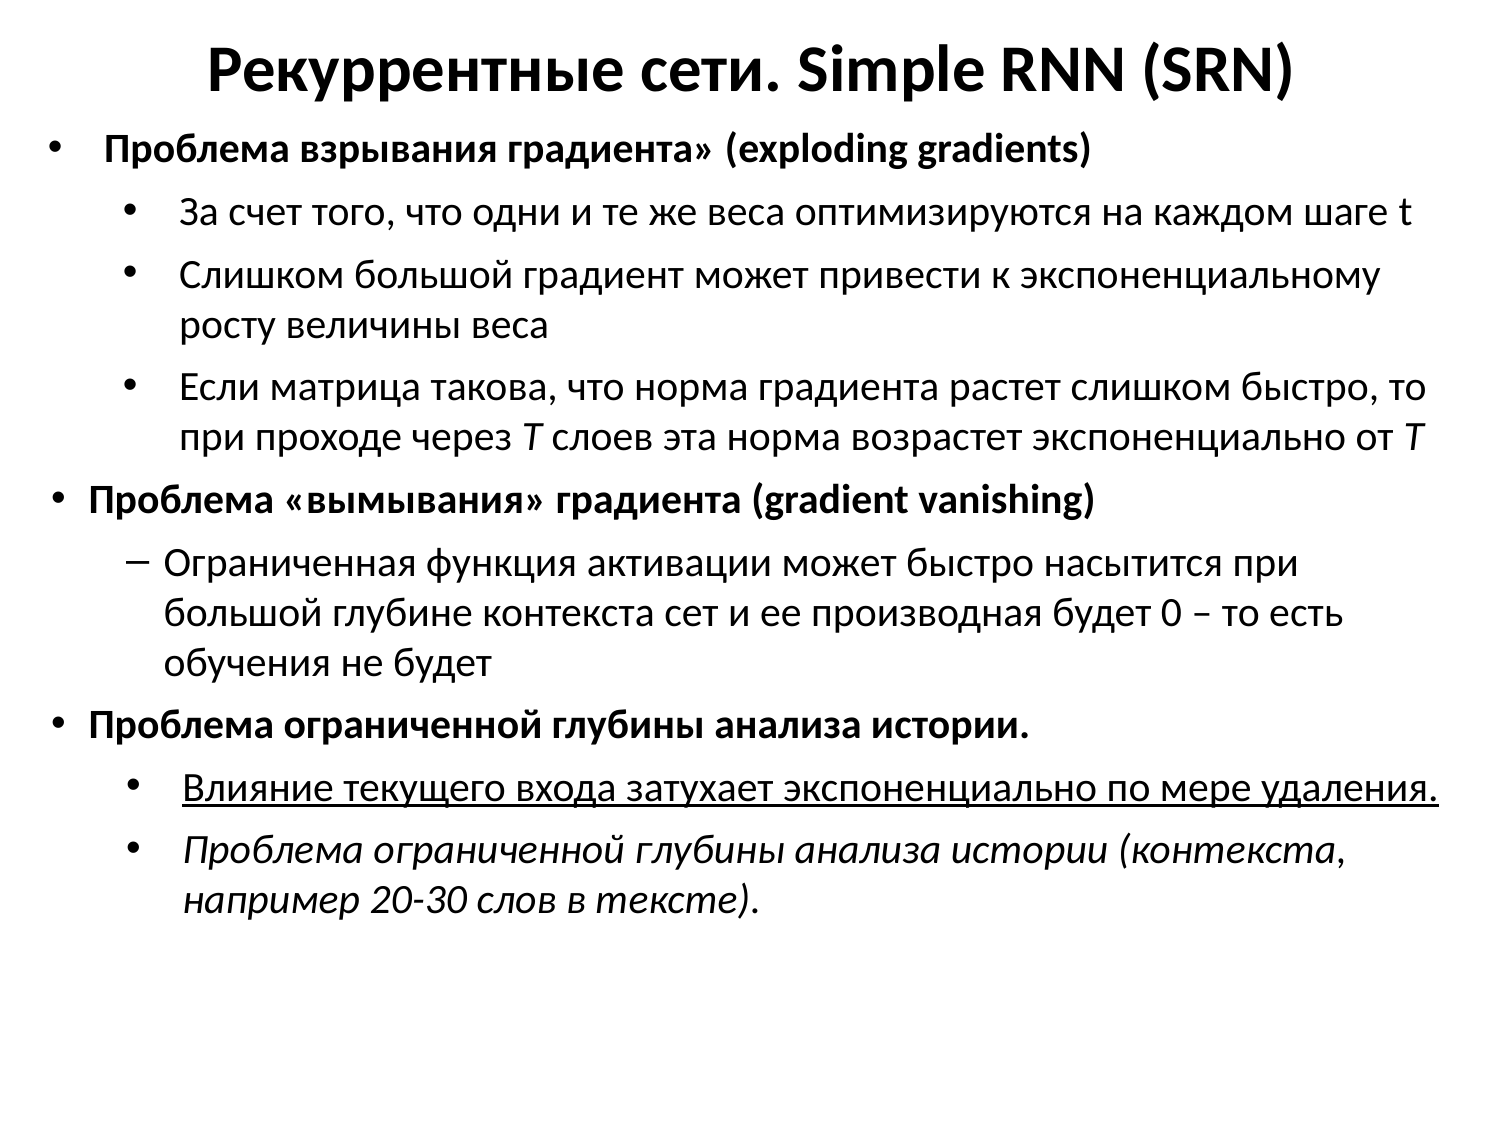

# Рекуррентные сети. Simple RNN (SRN)
Проблема взрывания градиента» (exploding gradients)
За счет того, что одни и те же веса оптимизируются на каждом шаге t
Слишком большой градиент может привести к экспоненциальному росту величины веса
Если матрица такова, что норма градиента растет слишком быстро, то при проходе через T слоев эта норма возрастет экспоненциально от T
Проблема «вымывания» градиента (gradient vanishing)
Ограниченная функция активации может быстро насытится при большой глубине контекста сет и ее производная будет 0 – то есть обучения не будет
Проблема ограниченной глубины анализа истории.
Влияние текущего входа затухает экспоненциально по мере удаления.
Проблема ограниченной глубины анализа истории (контекста, например 20-30 слов в тексте).